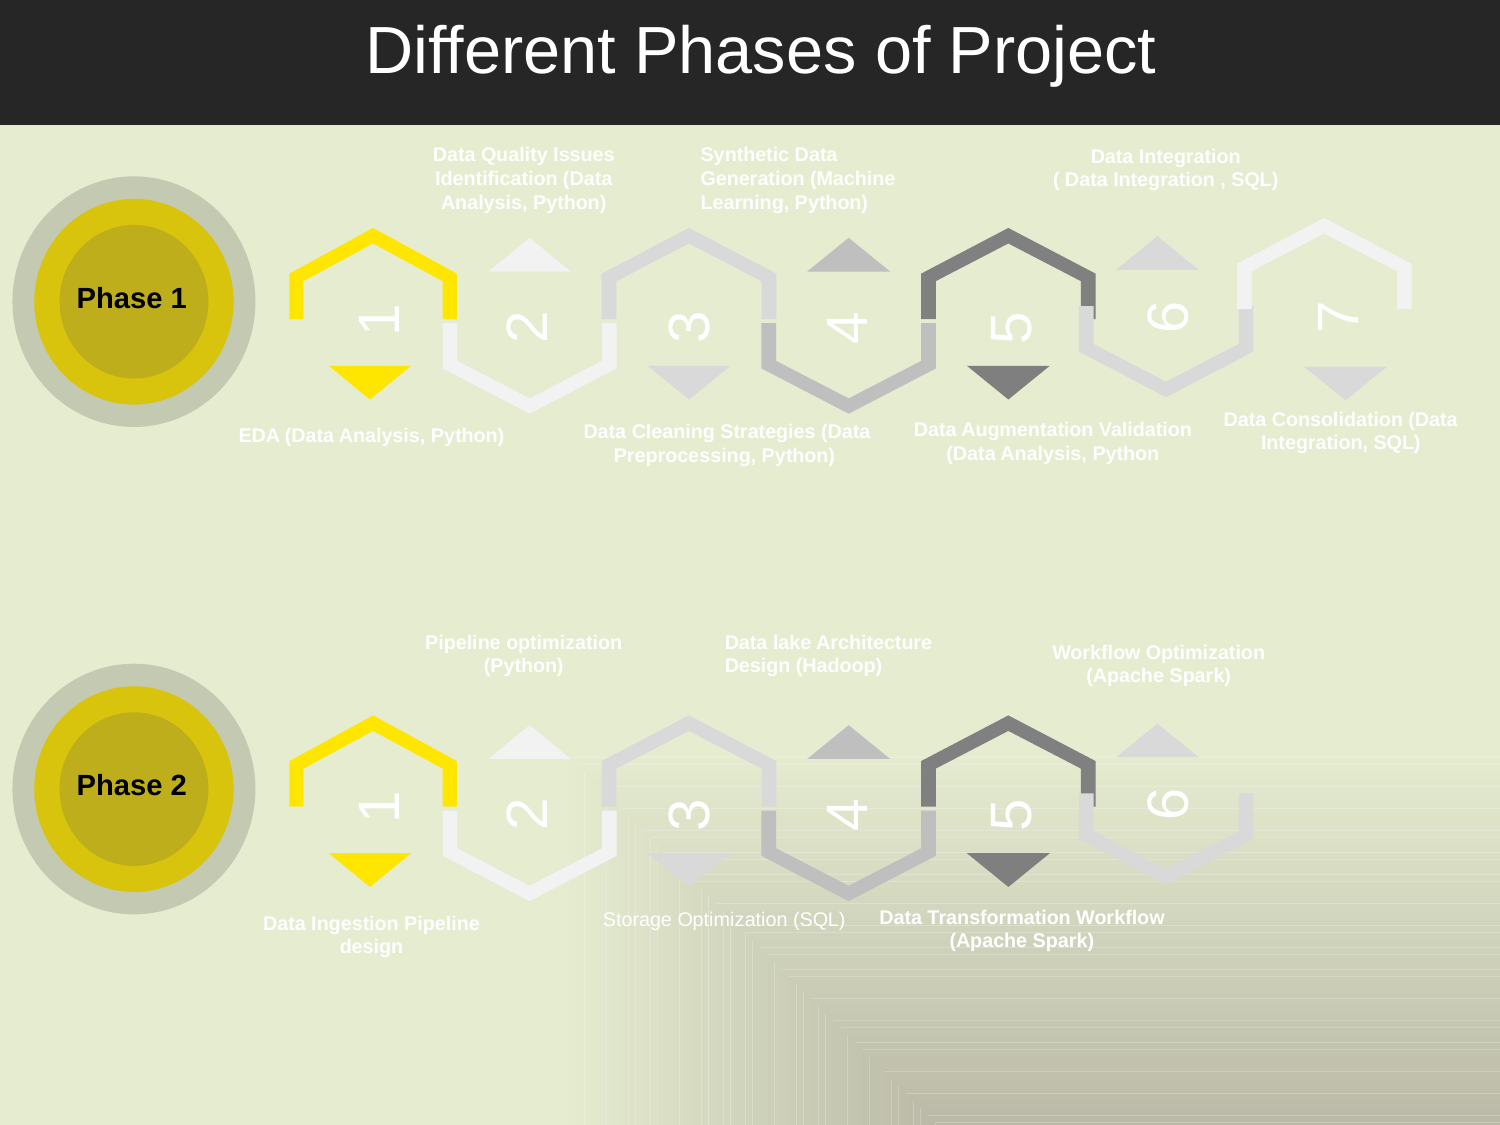

Different Phases of Project

Data Quality Issues Identification (Data Analysis, Python)
Synthetic Data Generation (Machine Learning, Python)
Data Integration
( Data Integration , SQL)

6
7

3
2
1
4
5

Data Consolidation (Data Integration, SQL)
Data Augmentation Validation (Data Analysis, Python
 Data Cleaning Strategies (Data Preprocessing, Python)
EDA (Data Analysis, Python)

Phase 1
Pipeline optimization (Python)
Data lake Architecture Design (Hadoop)
Workflow Optimization (Apache Spark)

6

3
2
1
5
4

Data Transformation Workflow (Apache Spark)
Storage Optimization (SQL)
Data Ingestion Pipeline design

Phase 2